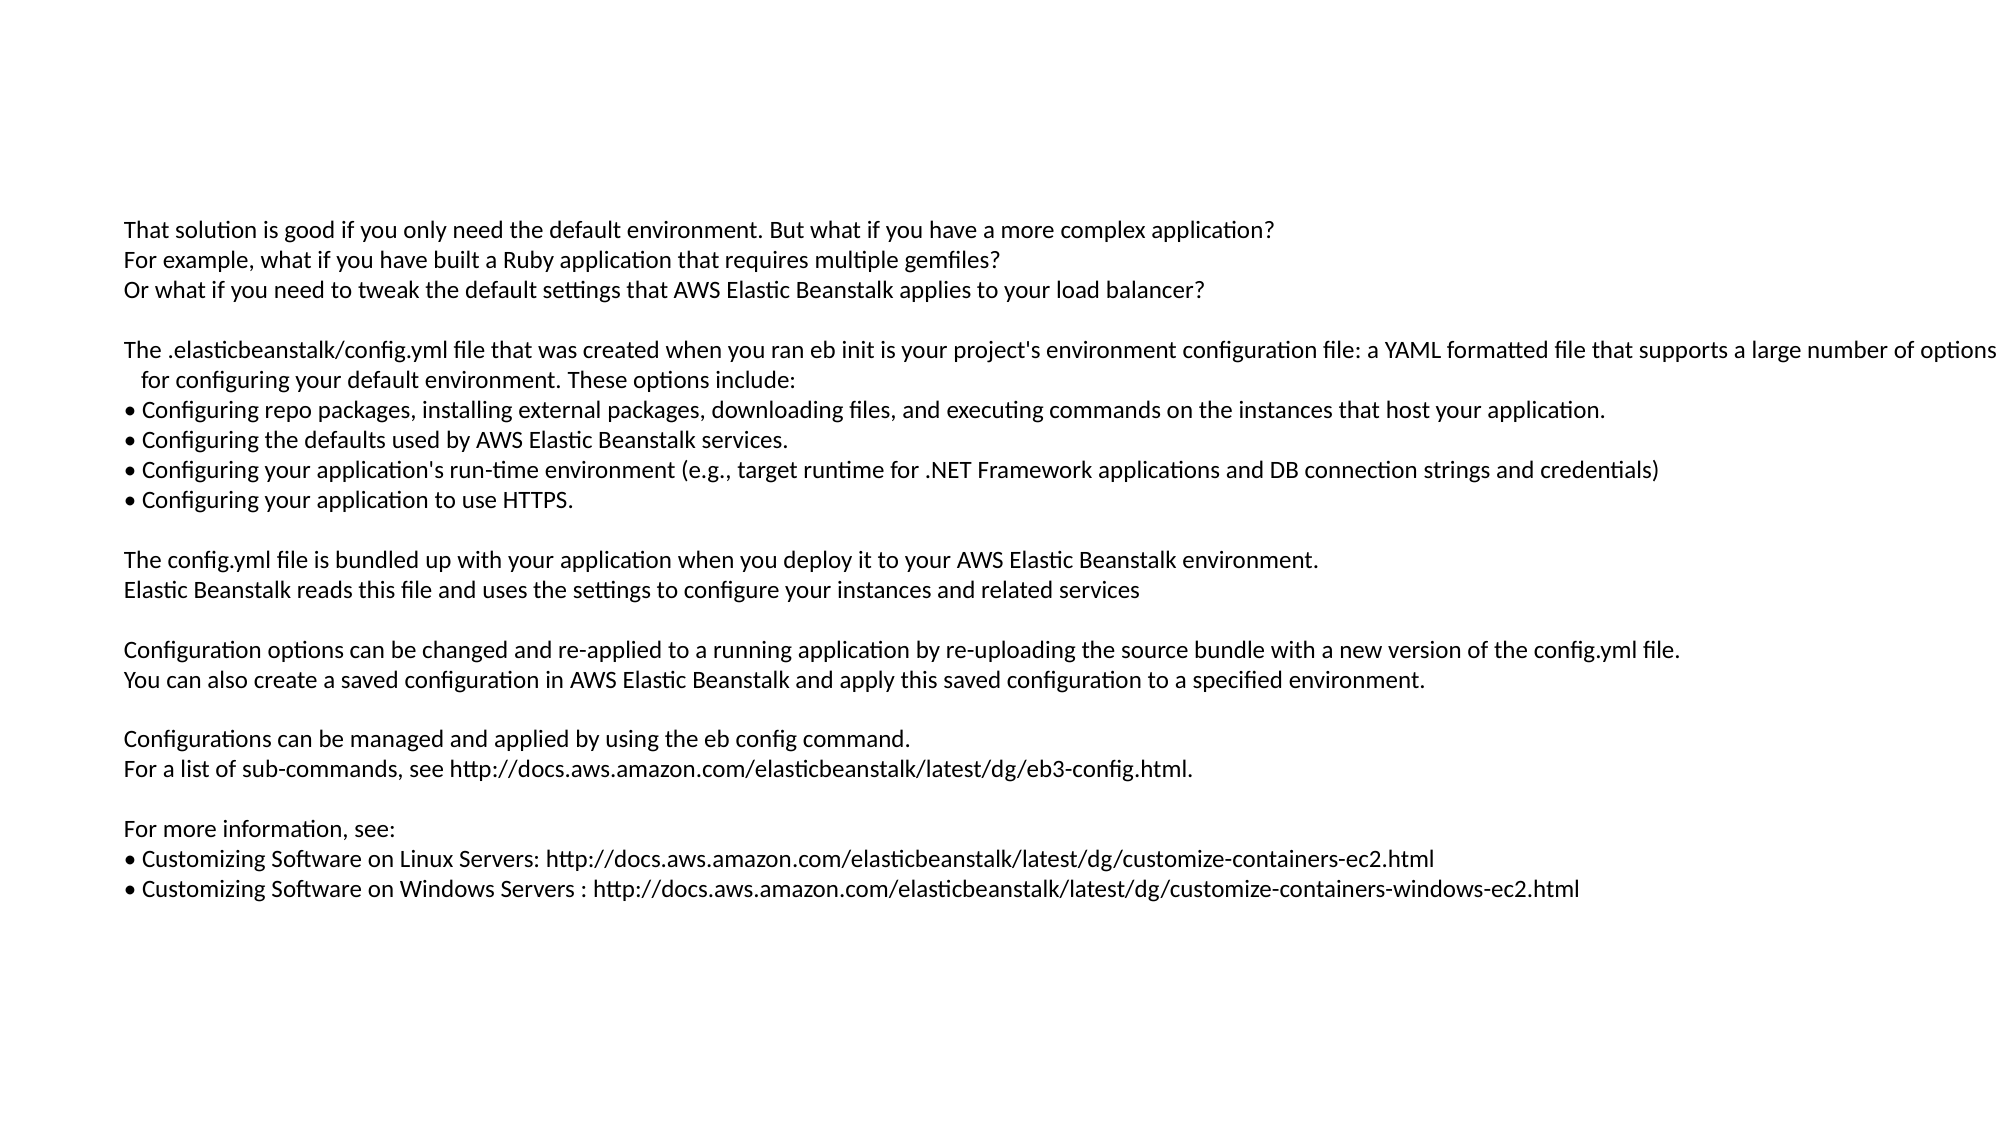

That solution is good if you only need the default environment. But what if you have a more complex application?
For example, what if you have built a Ruby application that requires multiple gemfiles?
Or what if you need to tweak the default settings that AWS Elastic Beanstalk applies to your load balancer?

The .elasticbeanstalk/config.yml file that was created when you ran eb init is your project's environment configuration file: a YAML formatted file that supports a large number of options
   for configuring your default environment. These options include:
• Configuring repo packages, installing external packages, downloading files, and executing commands on the instances that host your application.
• Configuring the defaults used by AWS Elastic Beanstalk services.
• Configuring your application's run-time environment (e.g., target runtime for .NET Framework applications and DB connection strings and credentials)
• Configuring your application to use HTTPS.

The config.yml file is bundled up with your application when you deploy it to your AWS Elastic Beanstalk environment.
Elastic Beanstalk reads this file and uses the settings to configure your instances and related services

Configuration options can be changed and re-applied to a running application by re-uploading the source bundle with a new version of the config.yml file.
You can also create a saved configuration in AWS Elastic Beanstalk and apply this saved configuration to a specified environment.

Configurations can be managed and applied by using the eb config command.
For a list of sub-commands, see http://docs.aws.amazon.com/elasticbeanstalk/latest/dg/eb3-config.html.

For more information, see:
• Customizing Software on Linux Servers: http://docs.aws.amazon.com/elasticbeanstalk/latest/dg/customize-containers-ec2.html
• Customizing Software on Windows Servers : http://docs.aws.amazon.com/elasticbeanstalk/latest/dg/customize-containers-windows-ec2.html